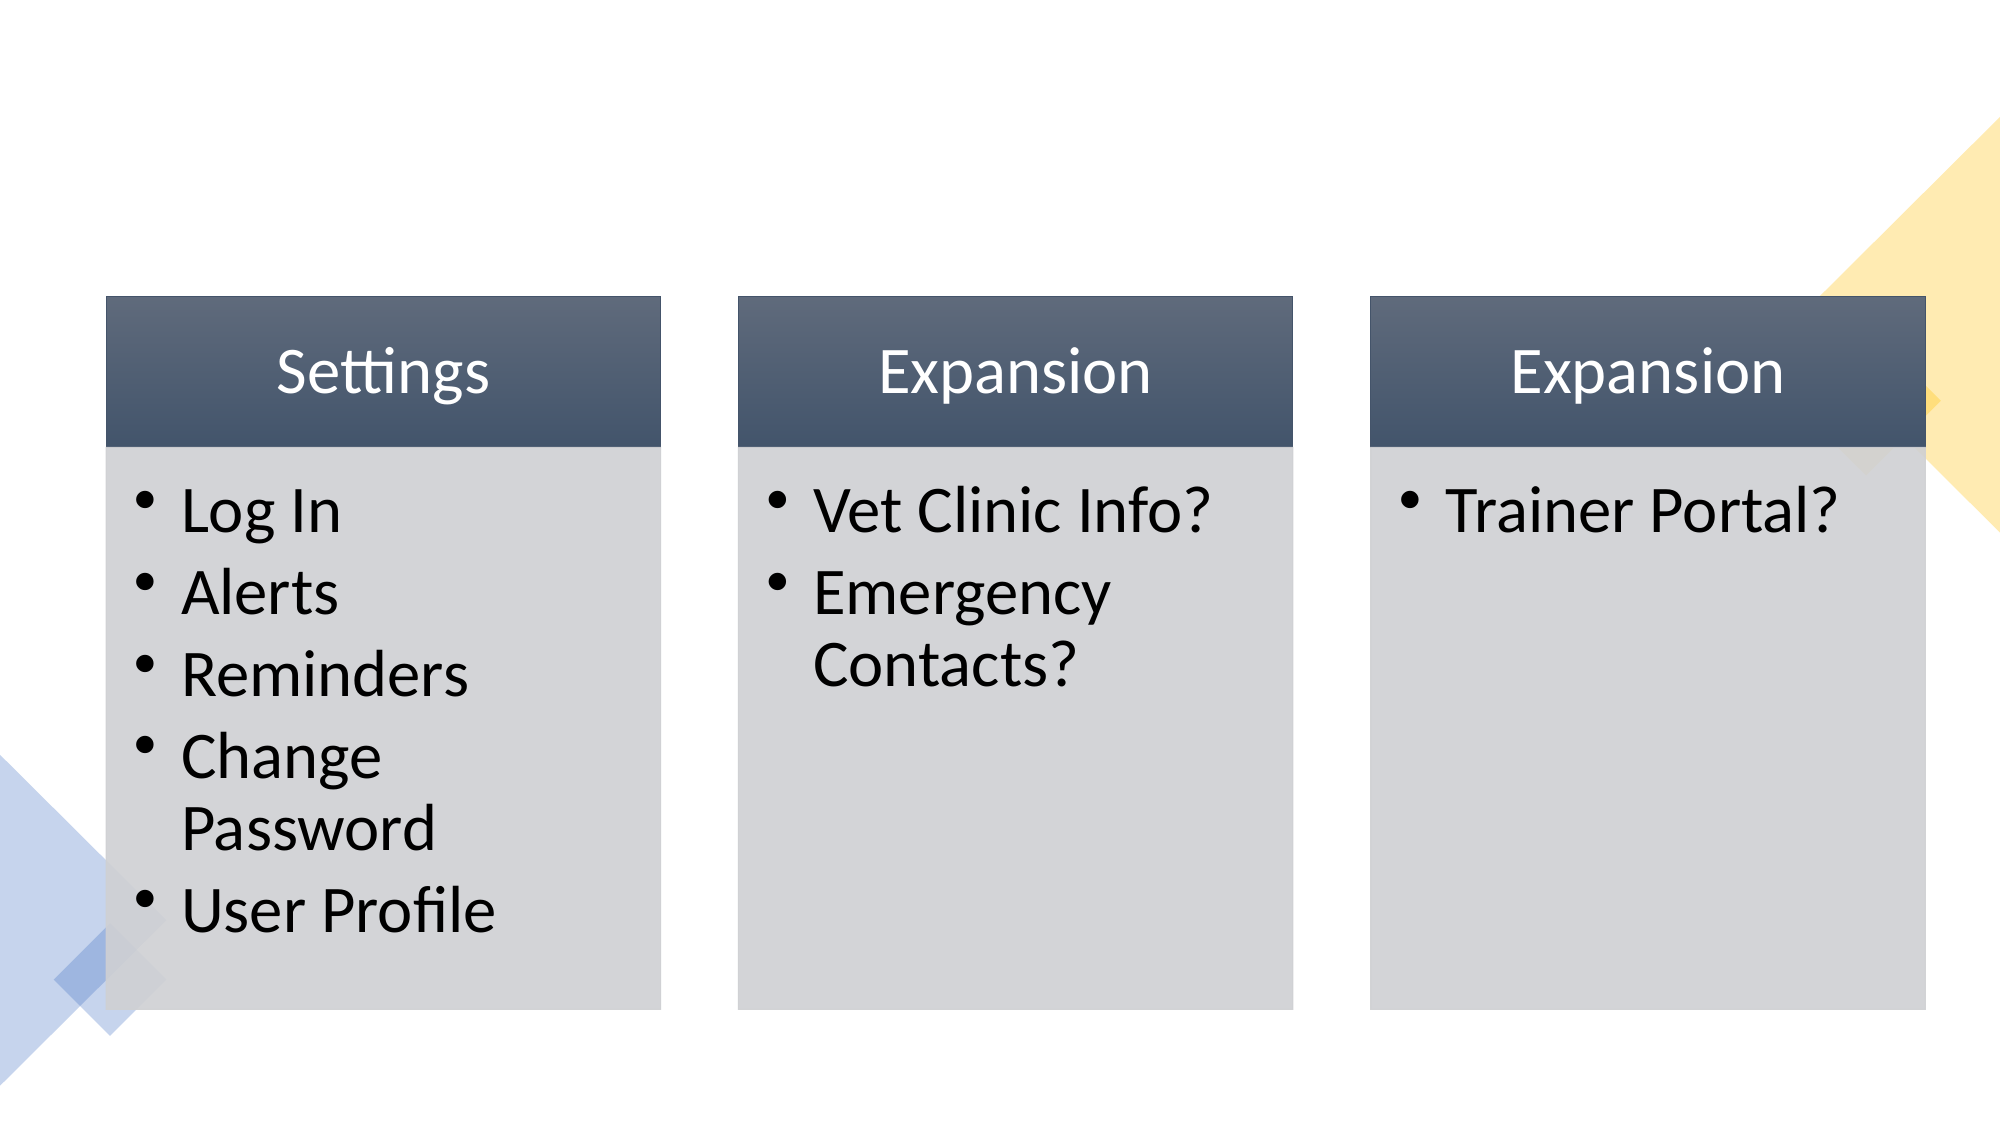

#

Settings
Log In
Alerts
Reminders
Change Password
User Profile
Expansion
Vet Clinic Info?
Emergency Contacts?
Expansion
Trainer Portal?